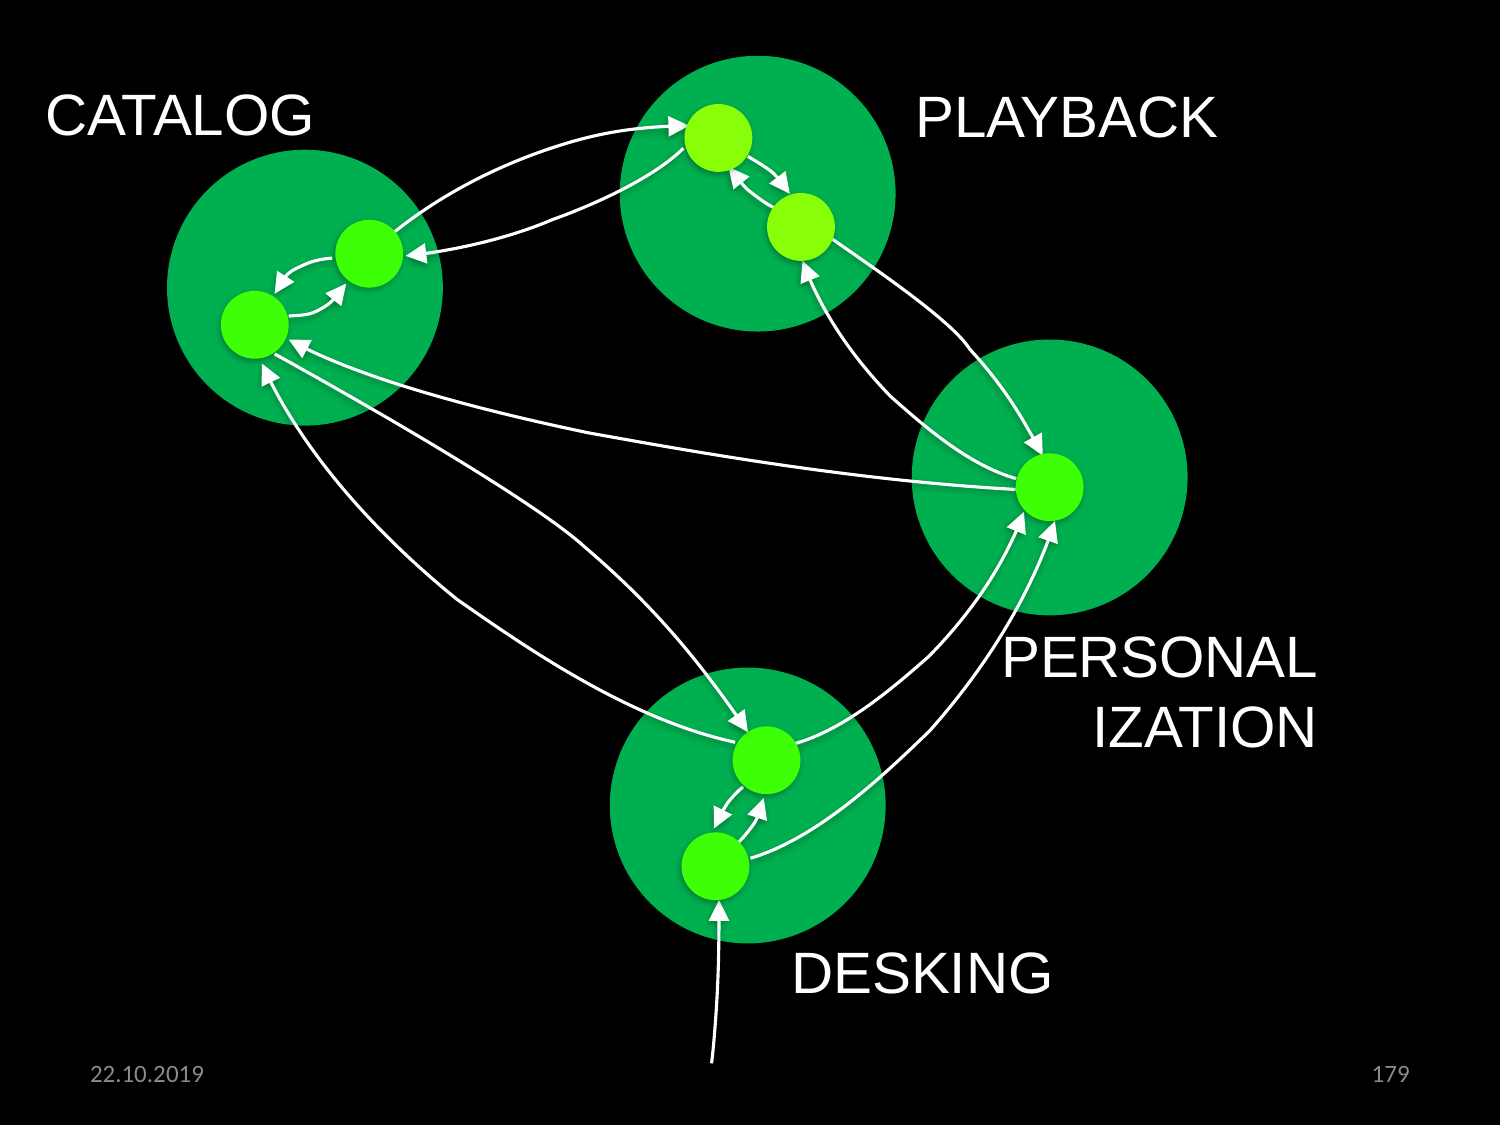

CATALOG

PLAYBACK

PERSONAL
IZATION

DESKING
22.10.2019
179